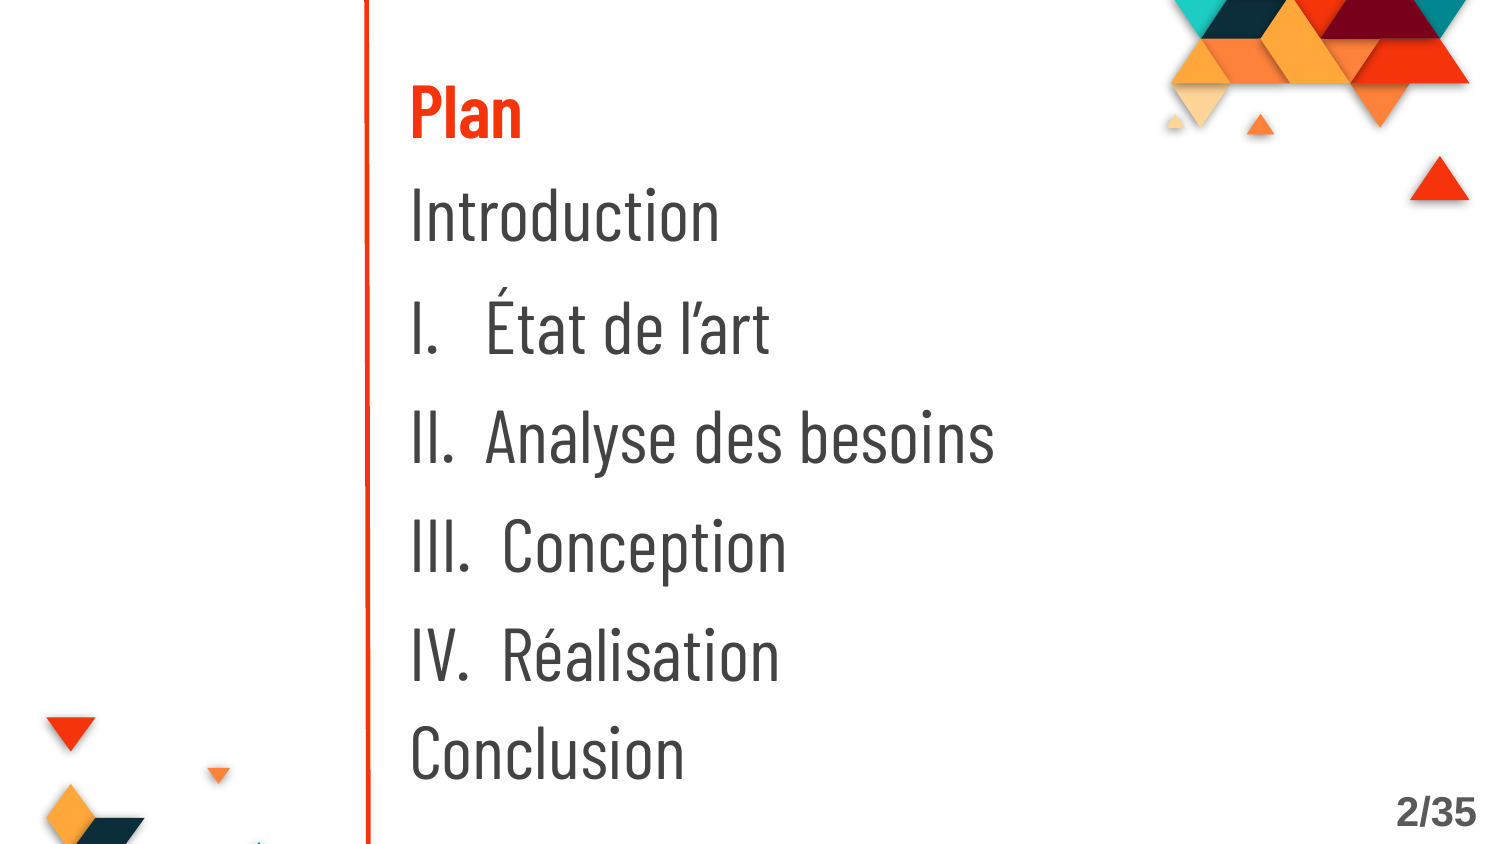

Plan

Introduction
État de l’art
II.  Analyse des besoins
III.  Conception
IV.  Réalisation

Conclusion

2/35